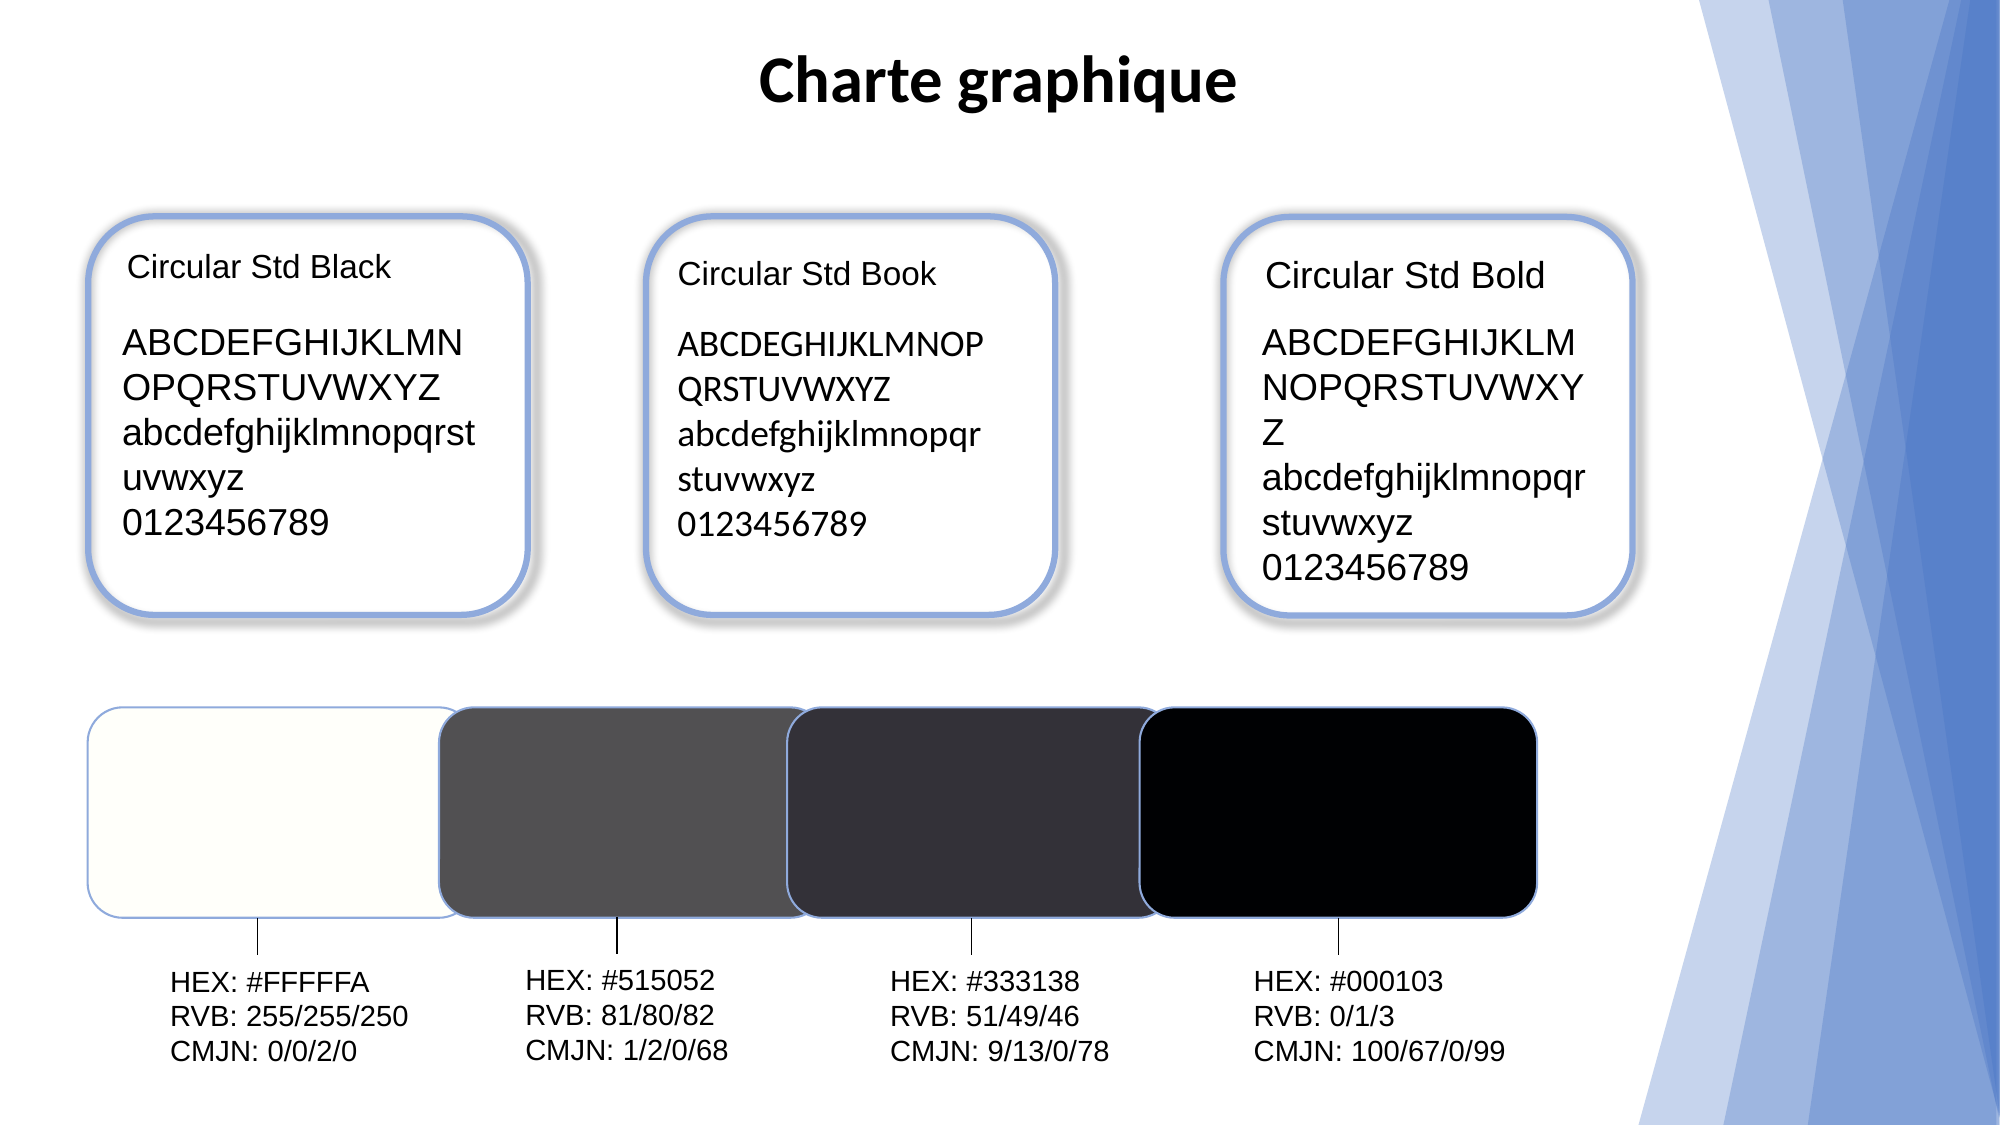

Charte graphique

Circular Std Black
Circular Std Bold
Circular Std Book
ABCDEFGHIJKLMNOPQRSTUVWXYZ
abcdefghijklmnopqrstuvwxyz
0123456789
ABCDEFGHIJKLMNOPQRSTUVWXYZ
abcdefghijklmnopqrstuvwxyz
0123456789
ABCDEGHIJKLMNOPQRSTUVWXYZ
abcdefghijklmnopqrstuvwxyz
0123456789

HEX: #515052
RVB: 81/80/82
CMJN: 1/2/0/68
HEX: #333138
RVB: 51/49/46
CMJN: 9/13/0/78
HEX: #000103
RVB: 0/1/3
CMJN: 100/67/0/99
HEX: #FFFFFA
RVB: 255/255/250
CMJN: 0/0/2/0